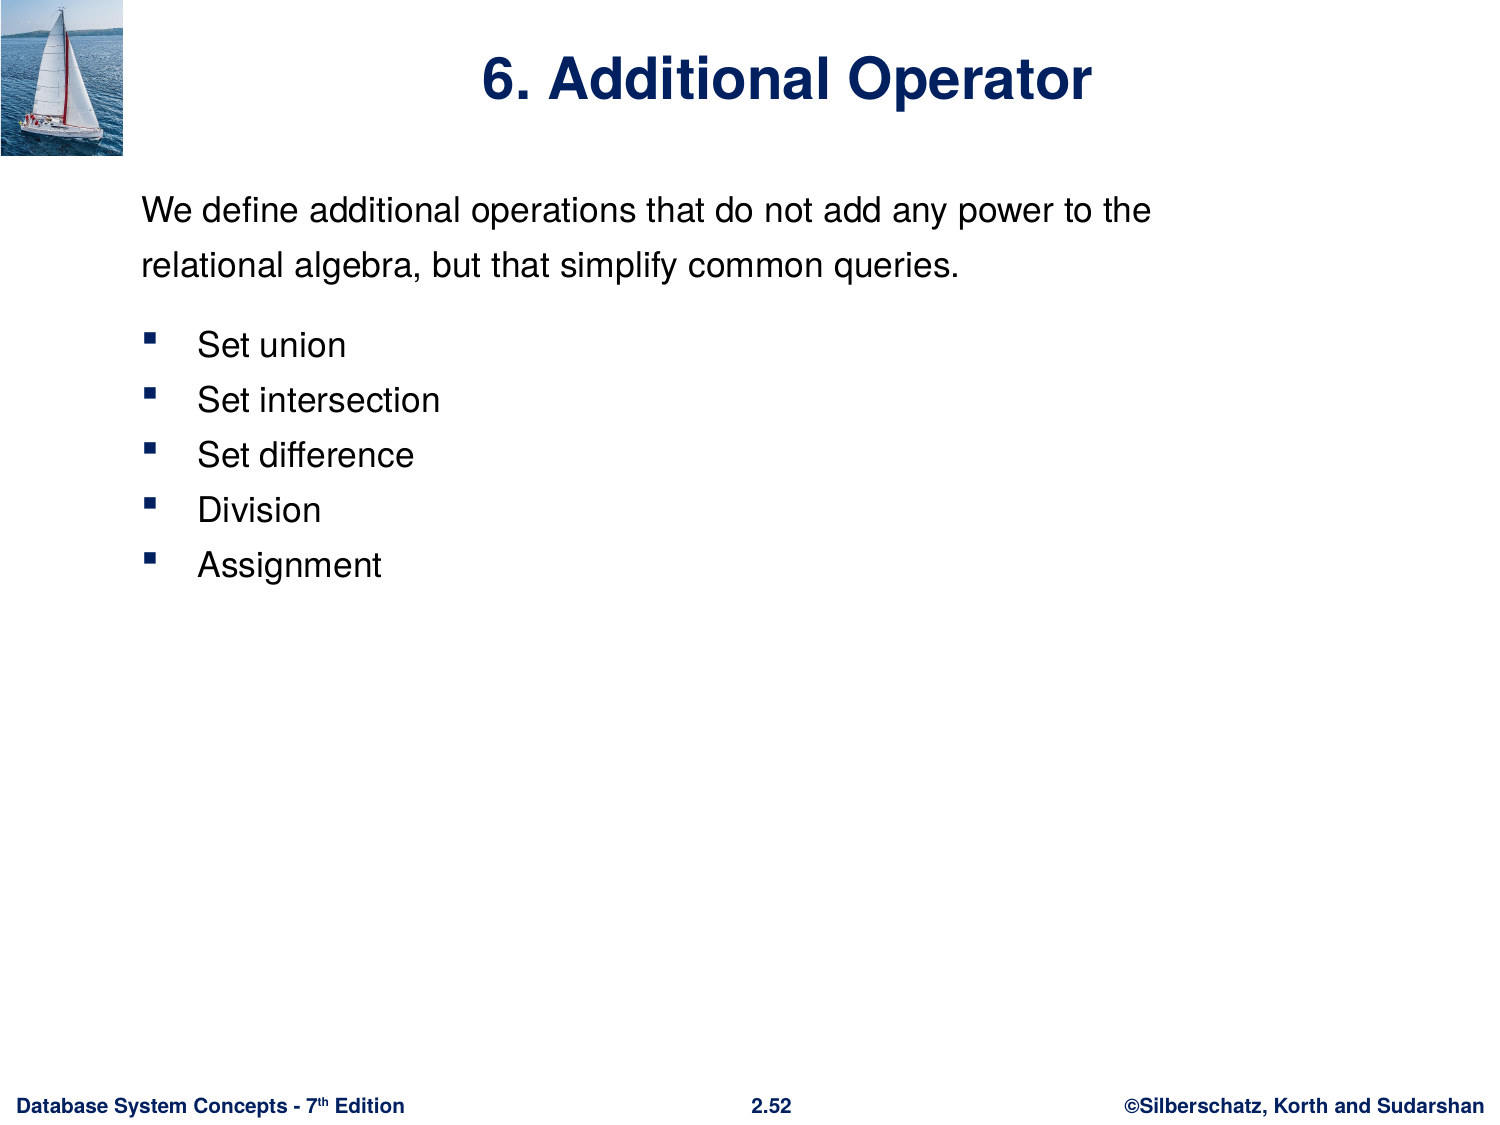

# 6. Additional Operator
We define additional operations that do not add any power to the
relational algebra, but that simplify common queries.
Set union
Set intersection
Set difference
Division
Assignment